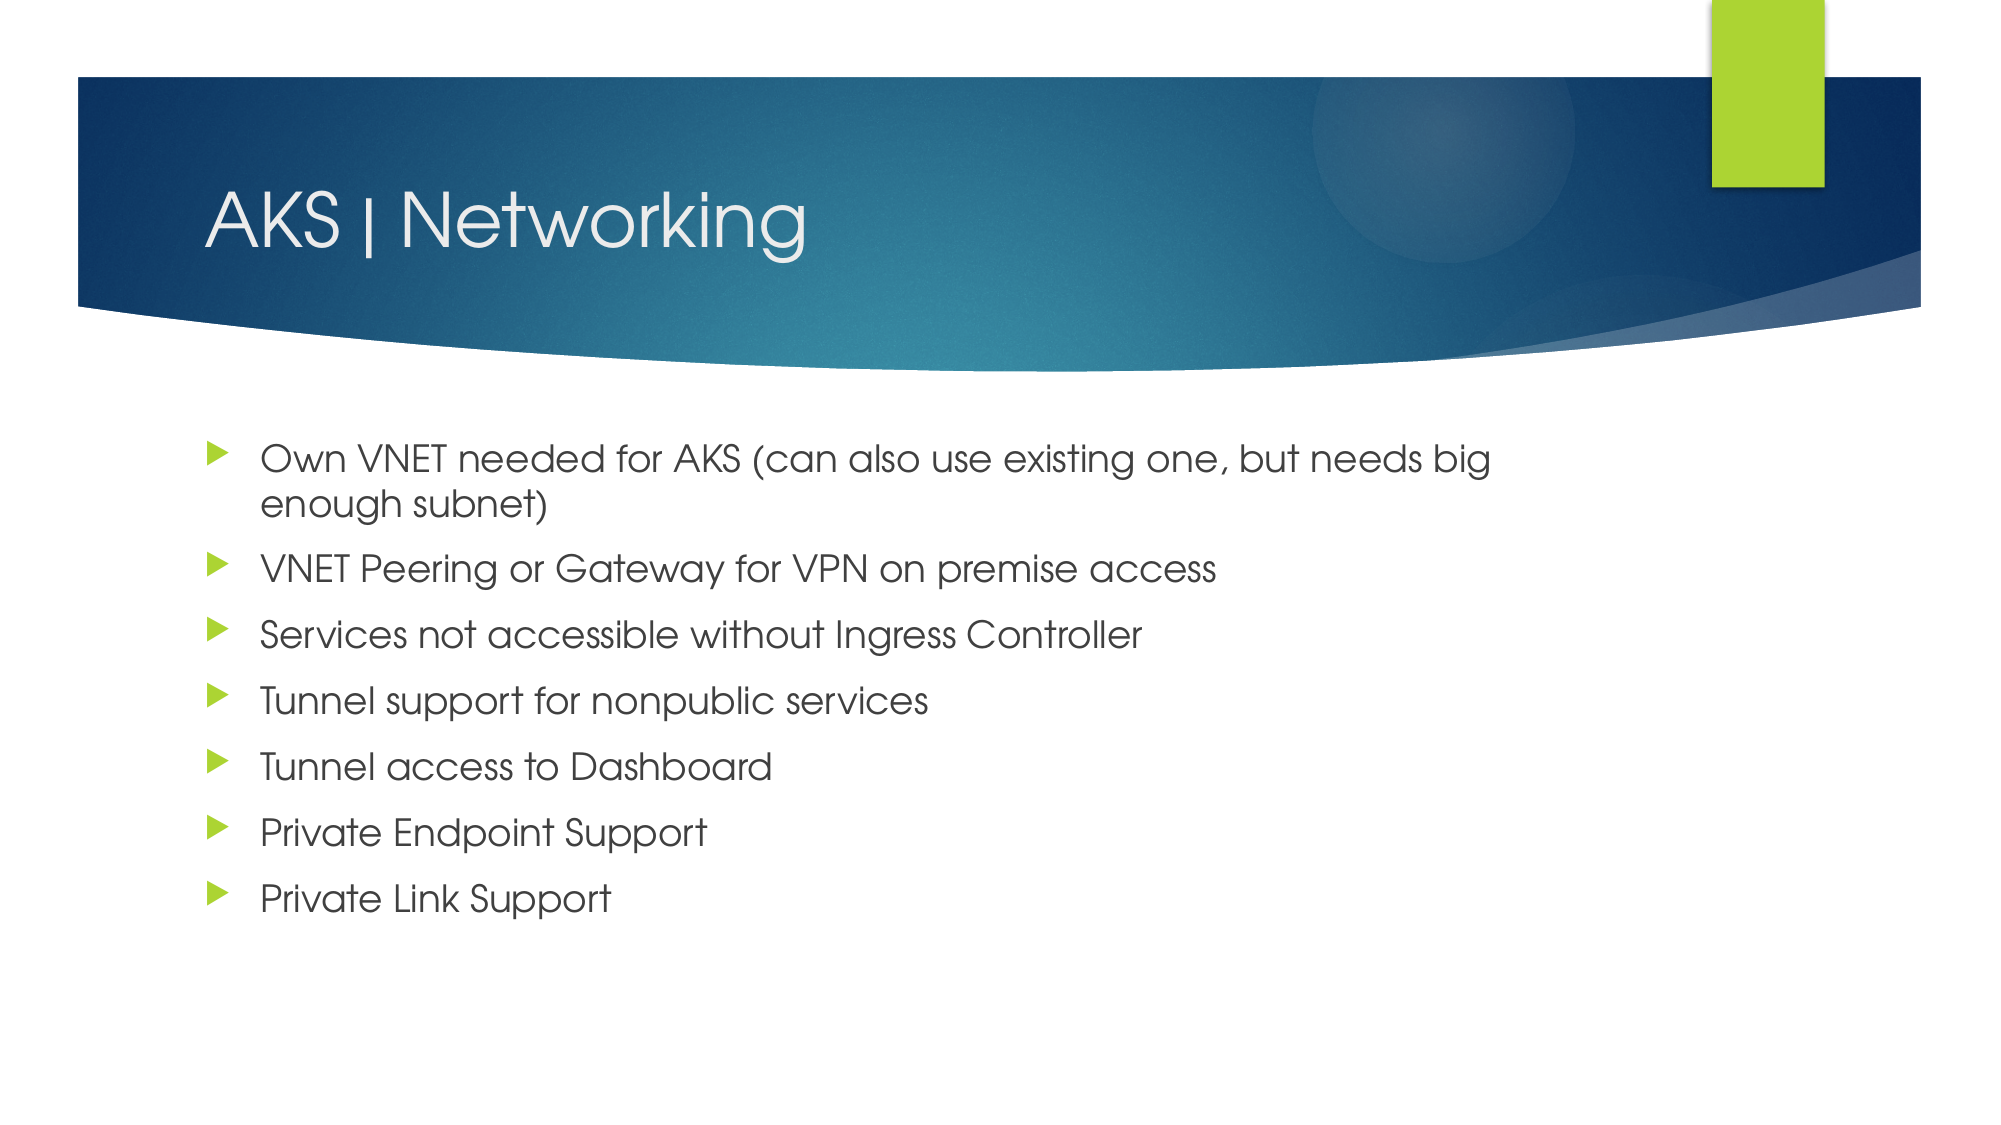

# AKS | Networking
Own VNET needed for AKS (can also use existing one, but needs big enough subnet)
VNET Peering or Gateway for VPN on premise access
Services not accessible without Ingress Controller
Tunnel support for nonpublic services
Tunnel access to Dashboard
Private Endpoint Support
Private Link Support